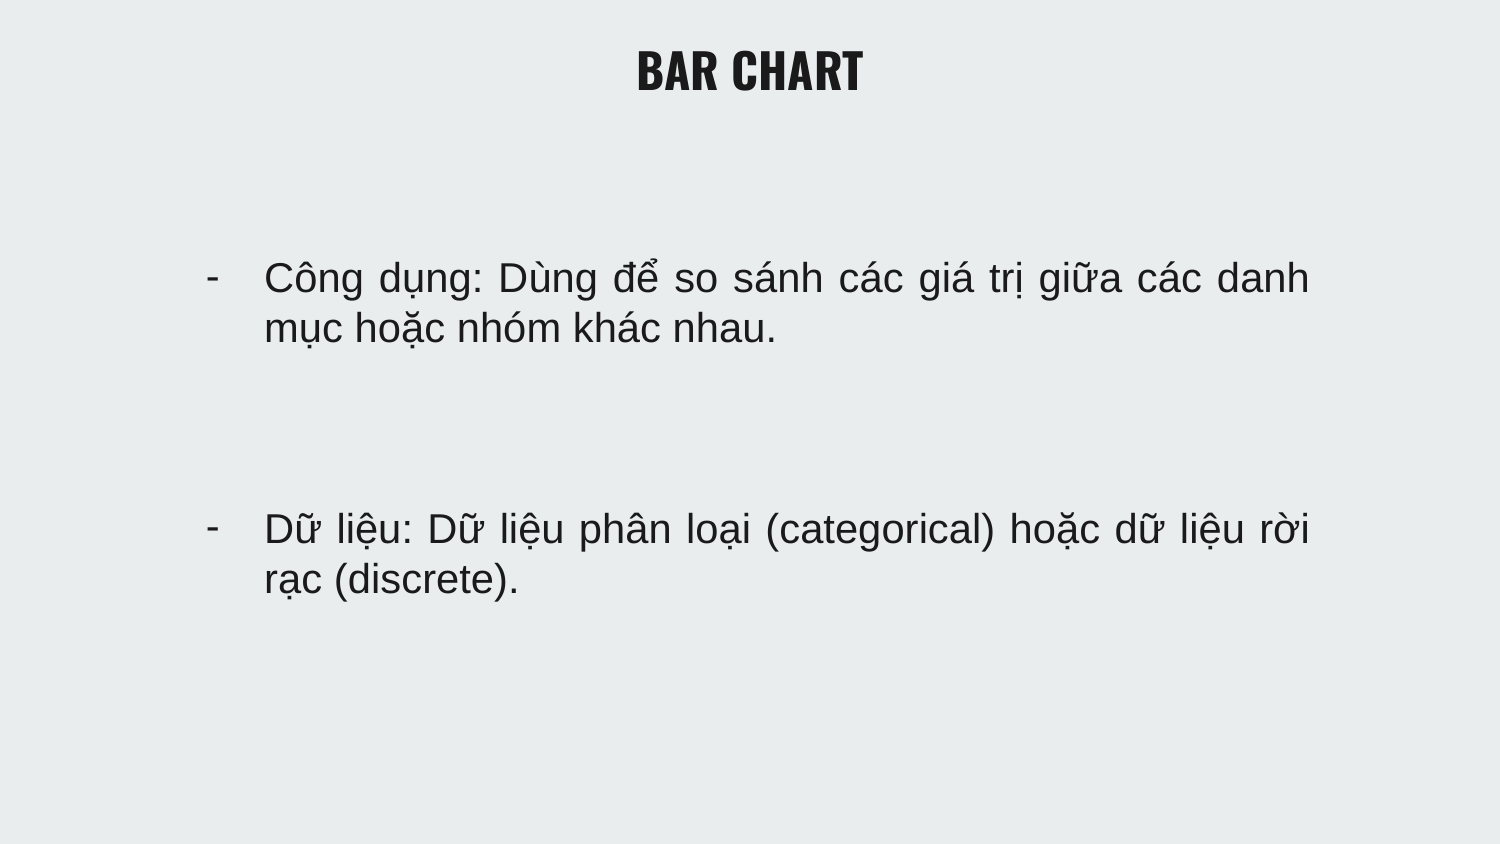

BAR CHART
Công dụng: Dùng để so sánh các giá trị giữa các danh mục hoặc nhóm khác nhau.
Dữ liệu: Dữ liệu phân loại (categorical) hoặc dữ liệu rời rạc (discrete).